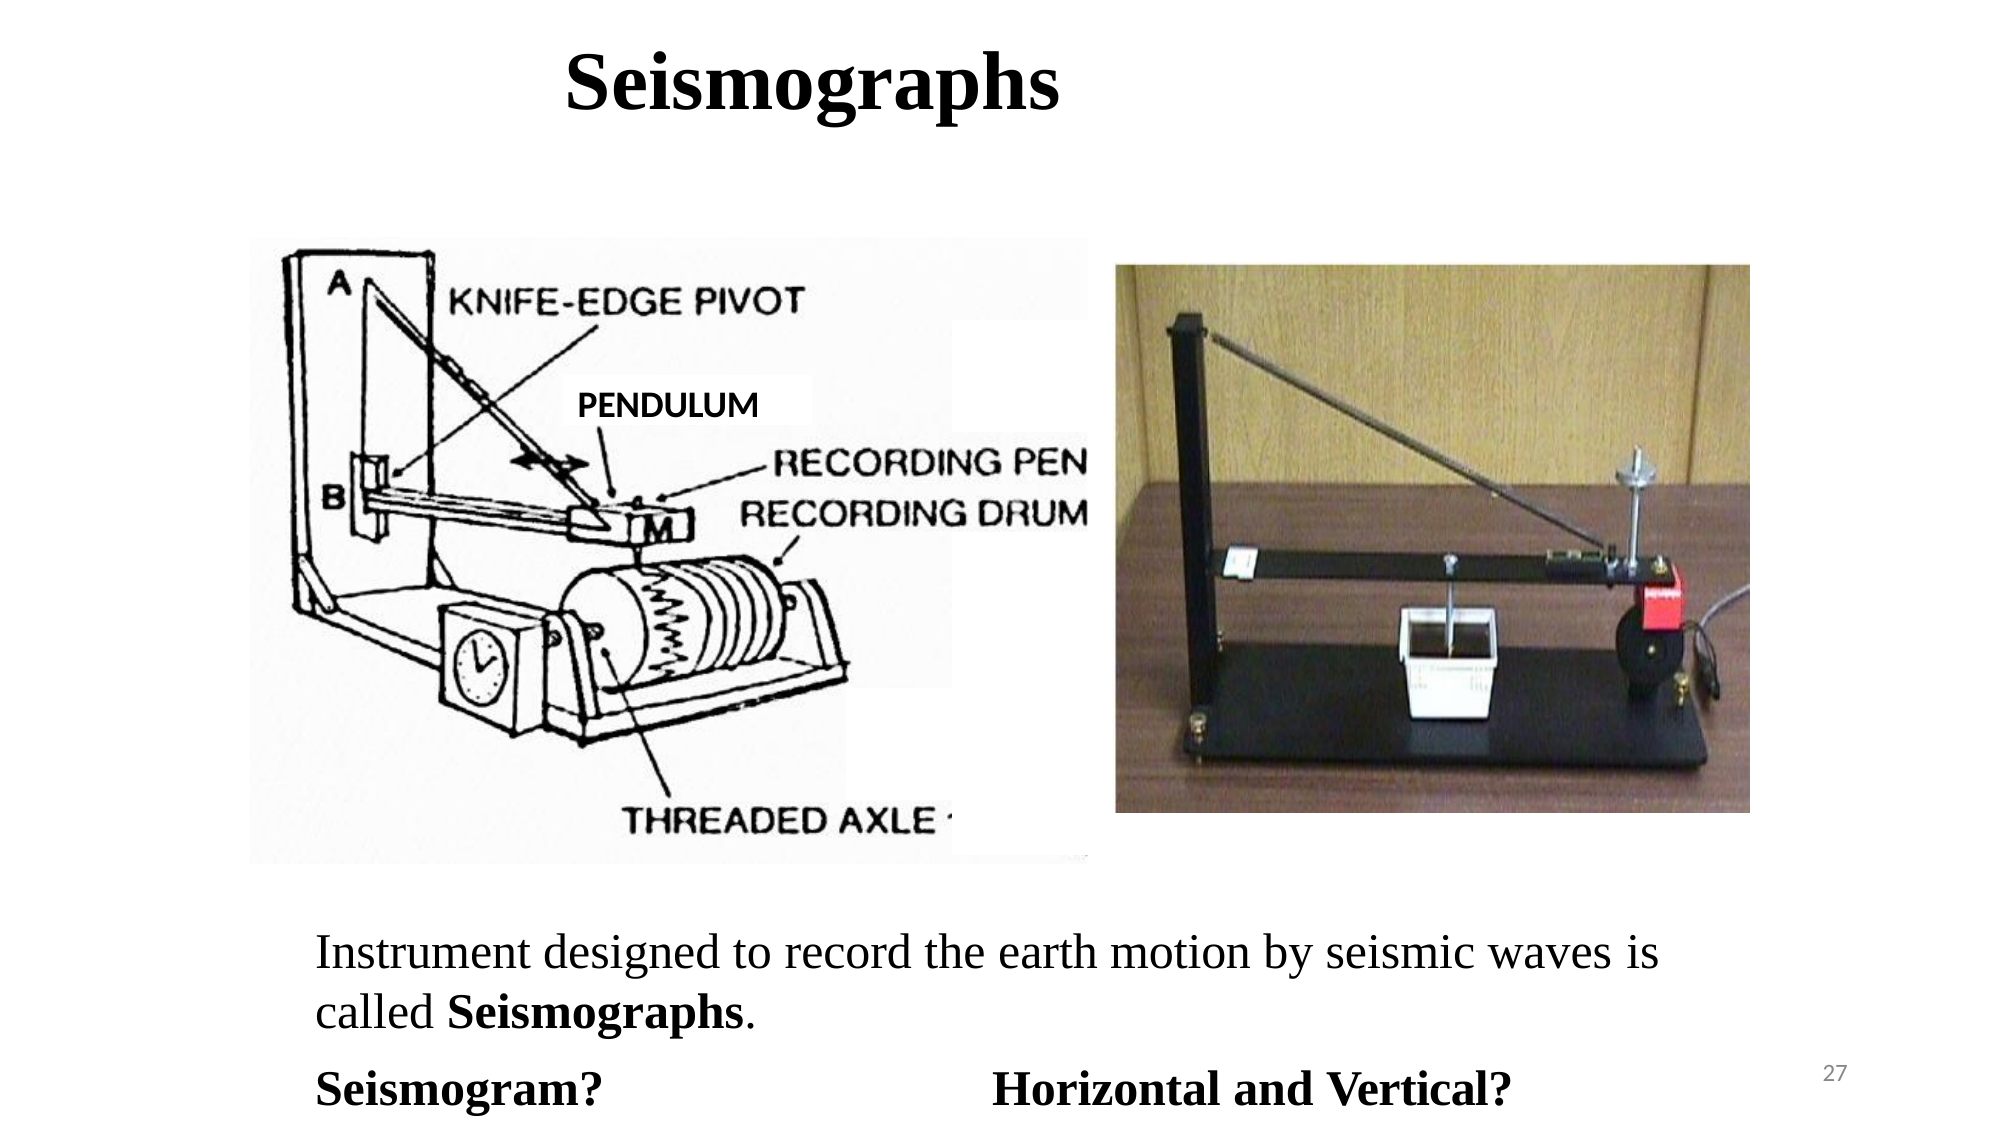

# Seismographs

PENDULUM
Instrument designed to record the earth motion by seismic waves is
called Seismographs.
Seismogram?	Horizontal and Vertical?
27